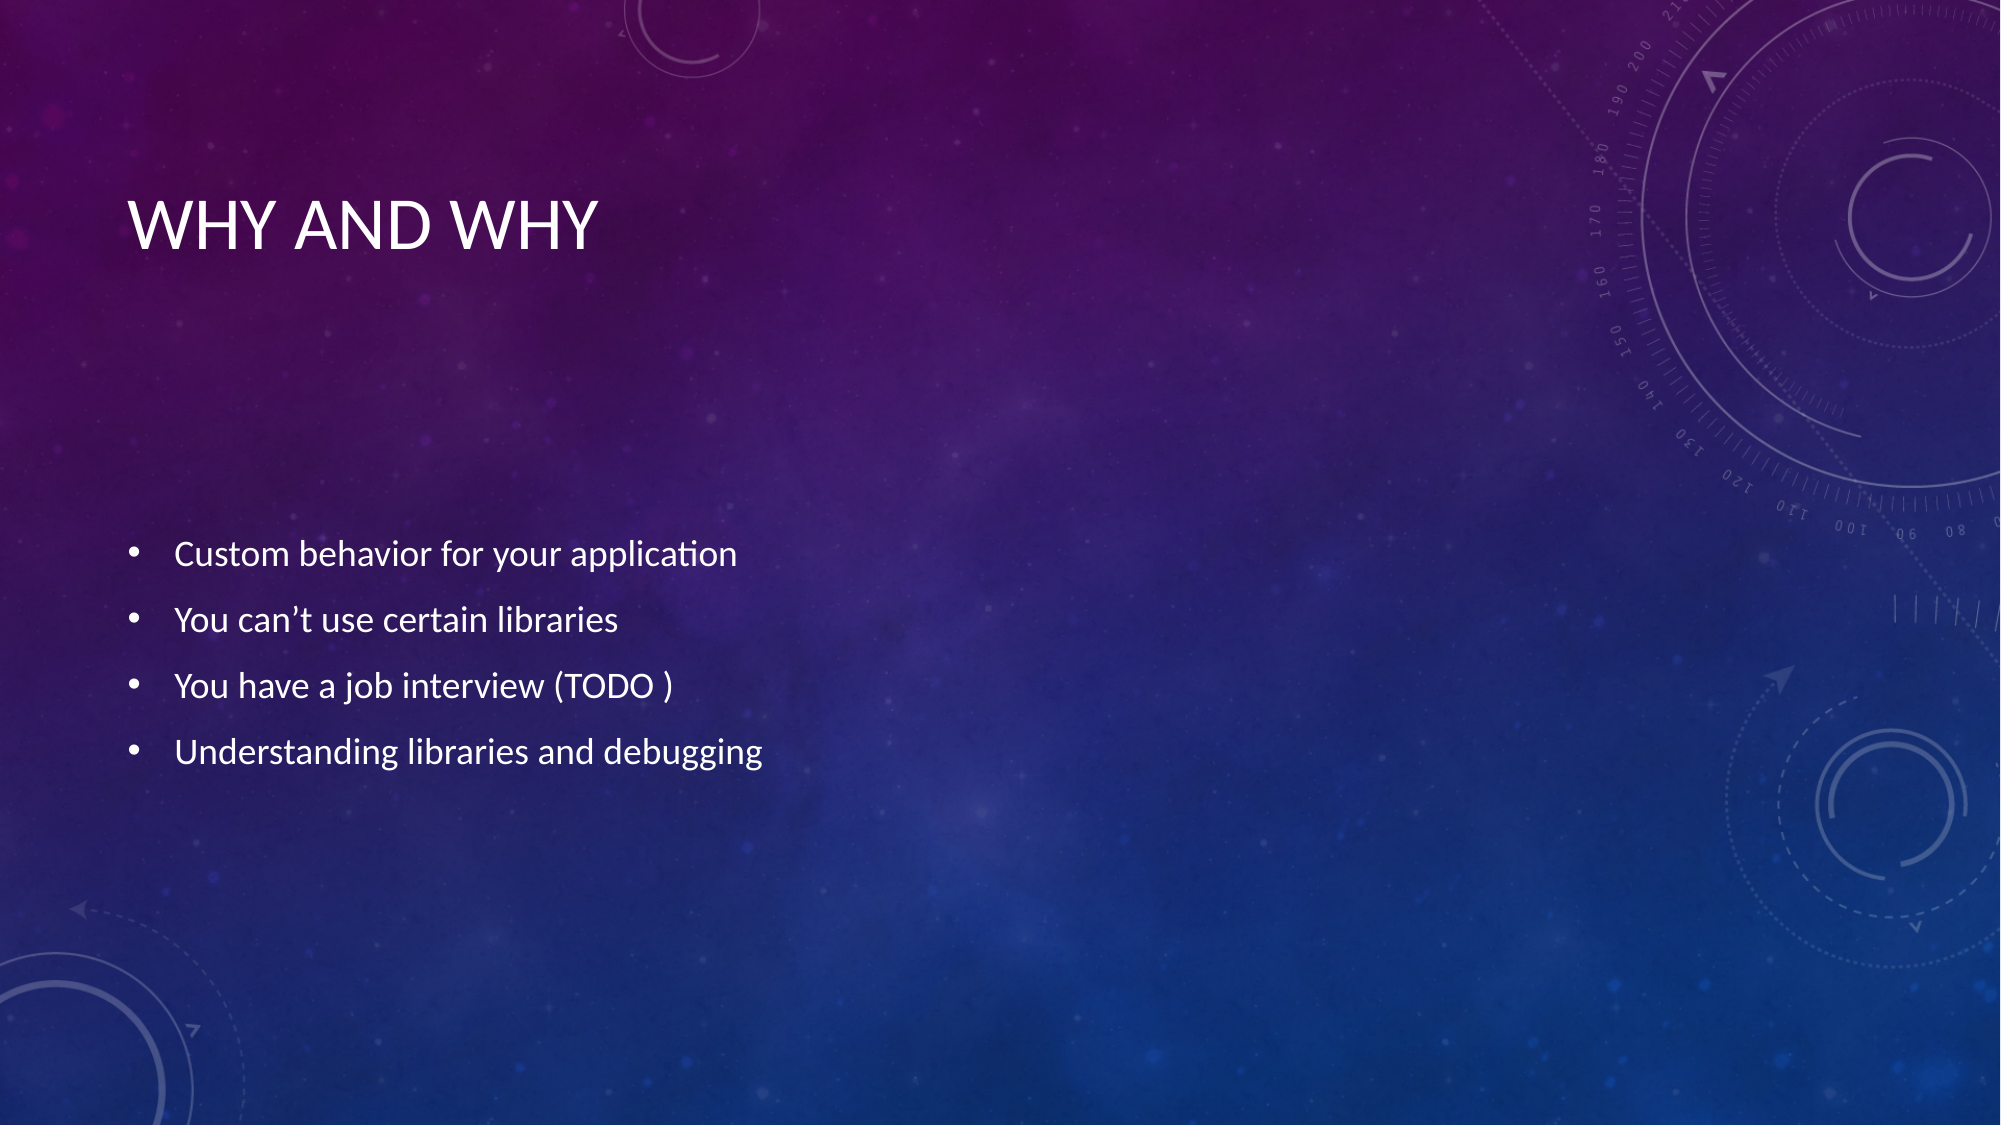

# Why and why
Custom behavior for your application
You can’t use certain libraries
You have a job interview (TODO )
Understanding libraries and debugging